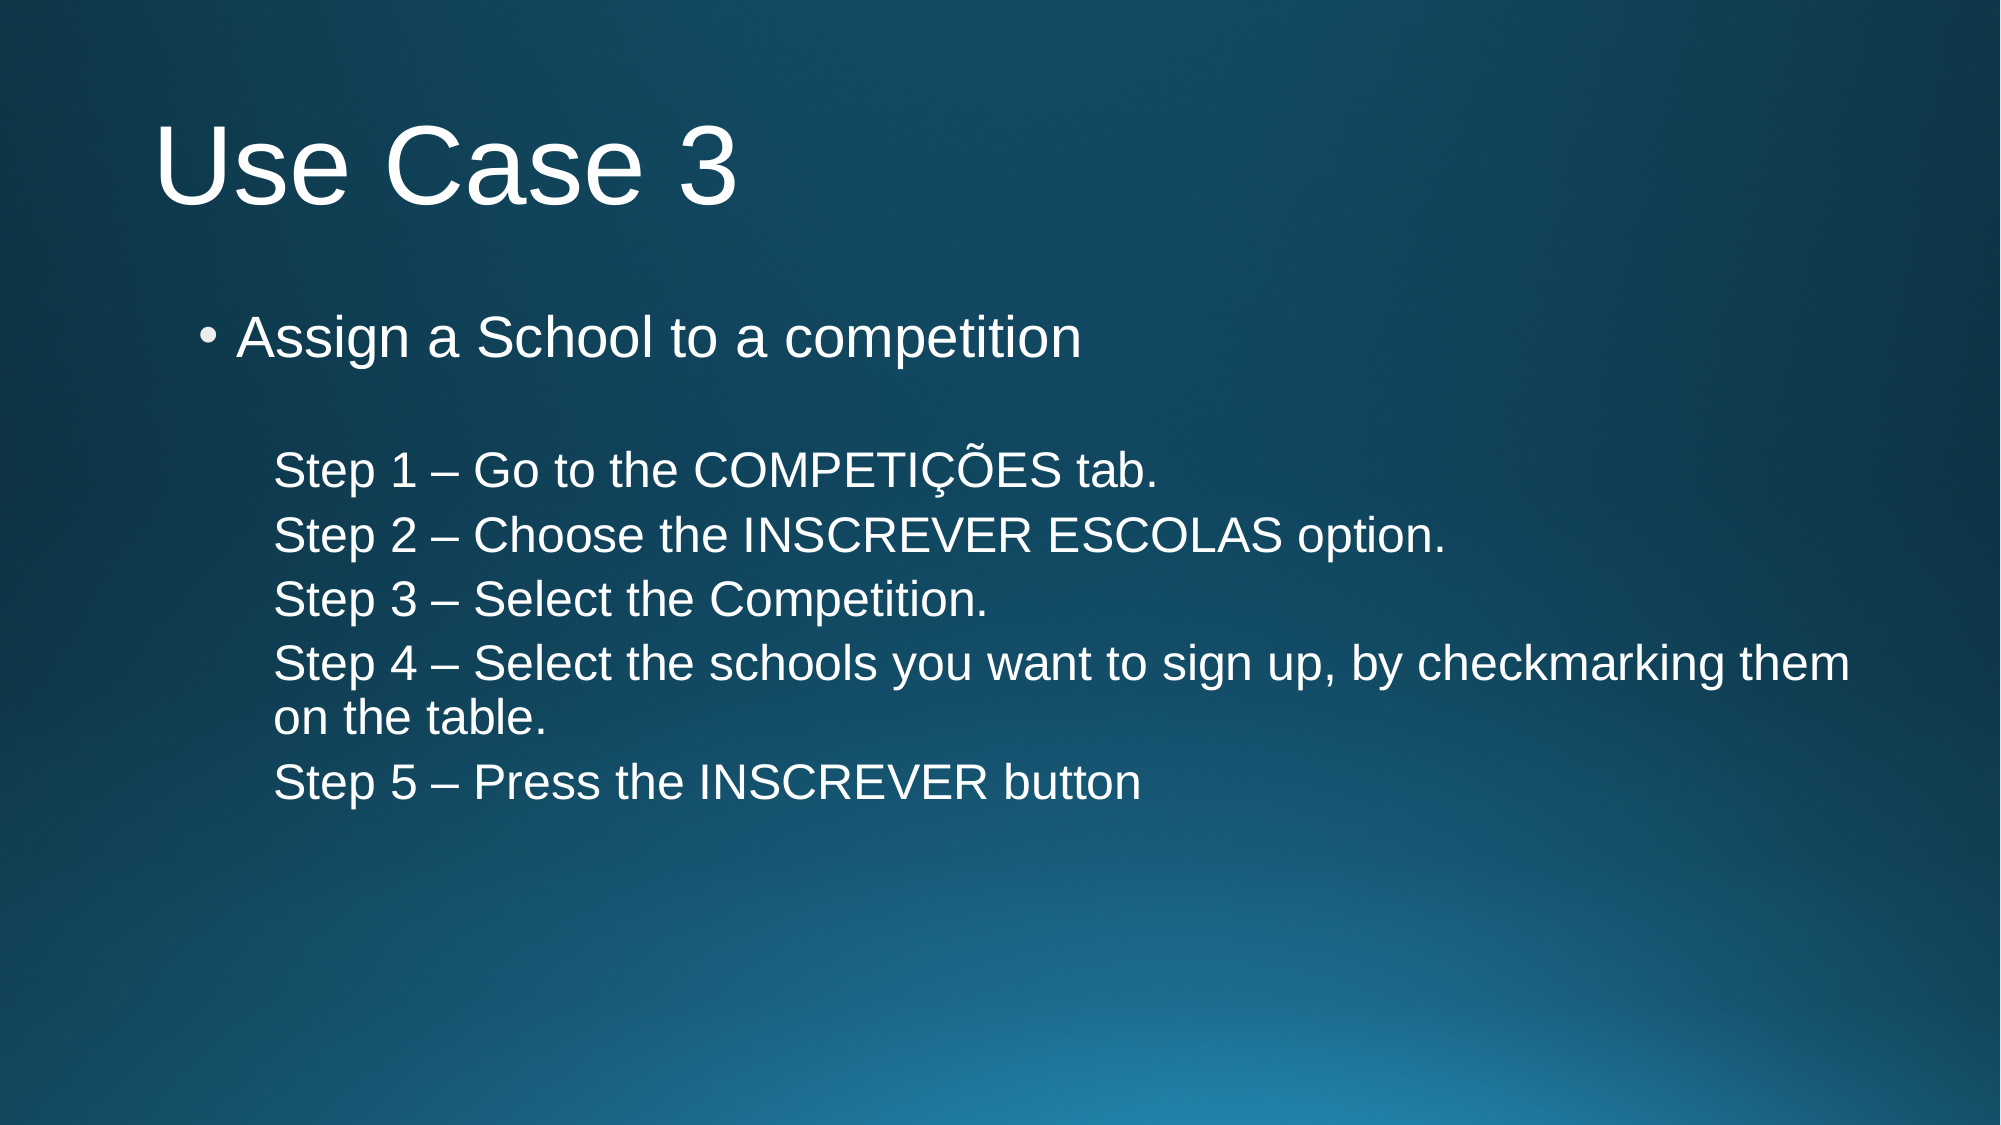

# Use Case 3
Assign a School to a competition

Step 1 – Go to the COMPETIÇÕES tab.
Step 2 – Choose the INSCREVER ESCOLAS option.
Step 3 – Select the Competition.
Step 4 – Select the schools you want to sign up, by checkmarking them on the table.
Step 5 – Press the INSCREVER button